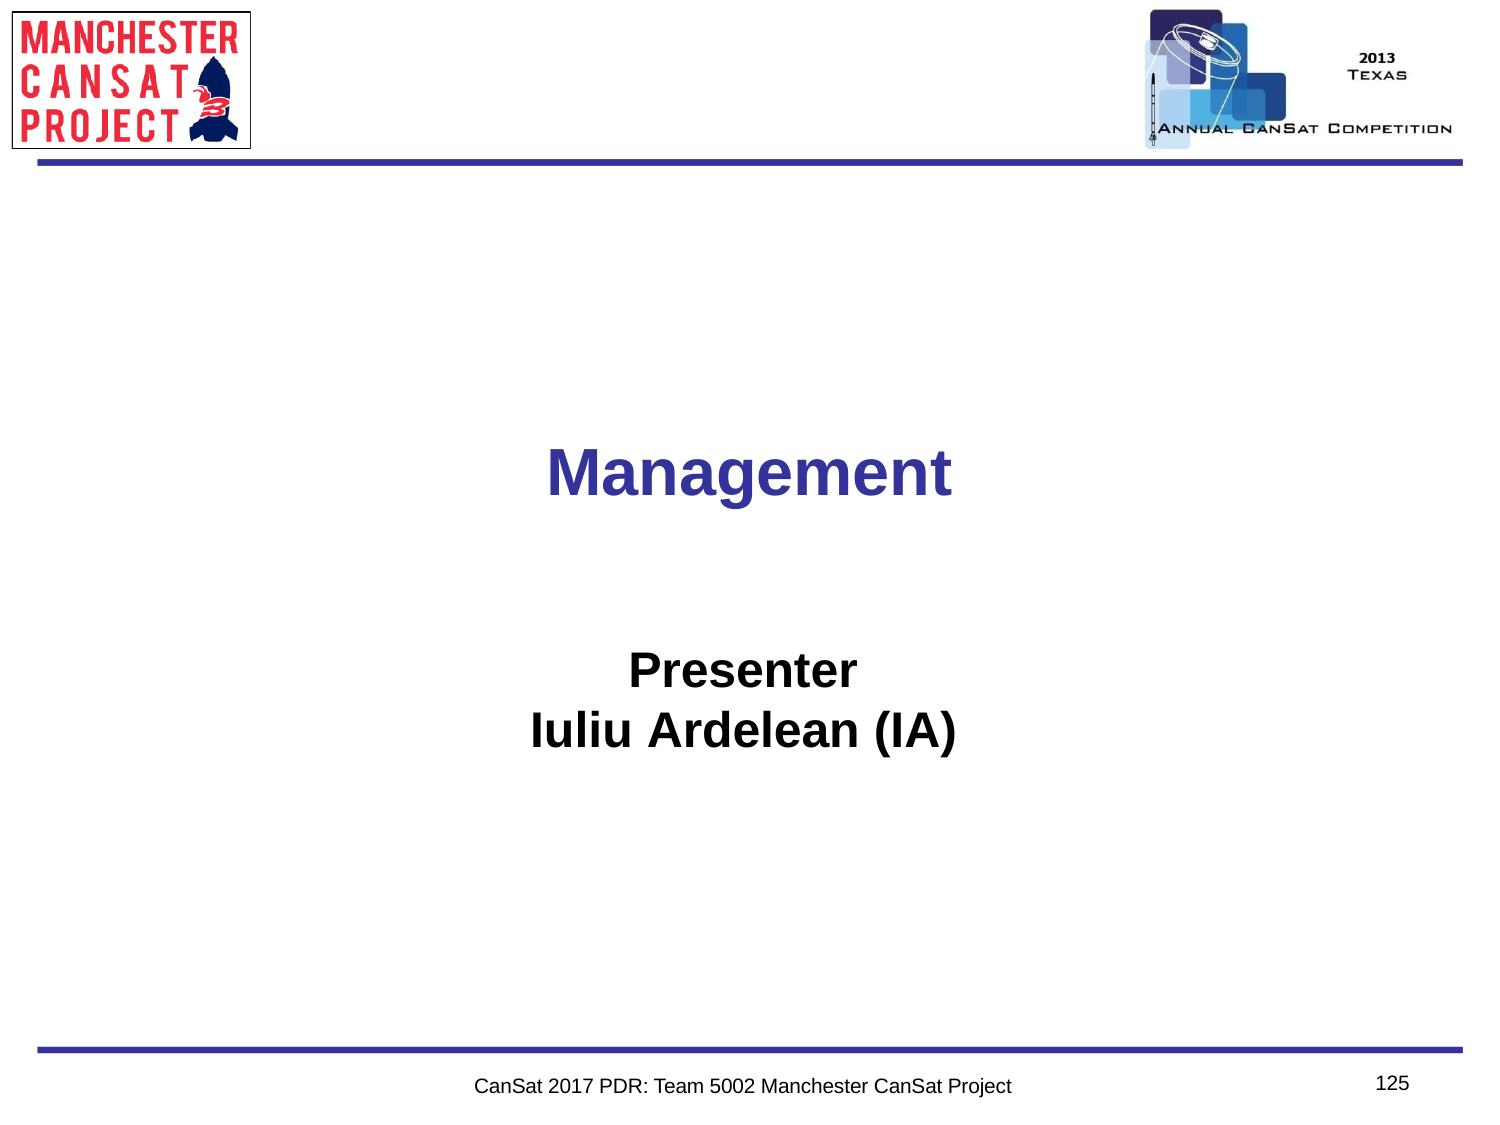

Team Logo
Here
(If You Want)
Team Logo
Here

Management
Presenter  Iuliu Ardelean (IA)

125
CanSat 2017 PDR: Team 5002 Manchester CanSat Project